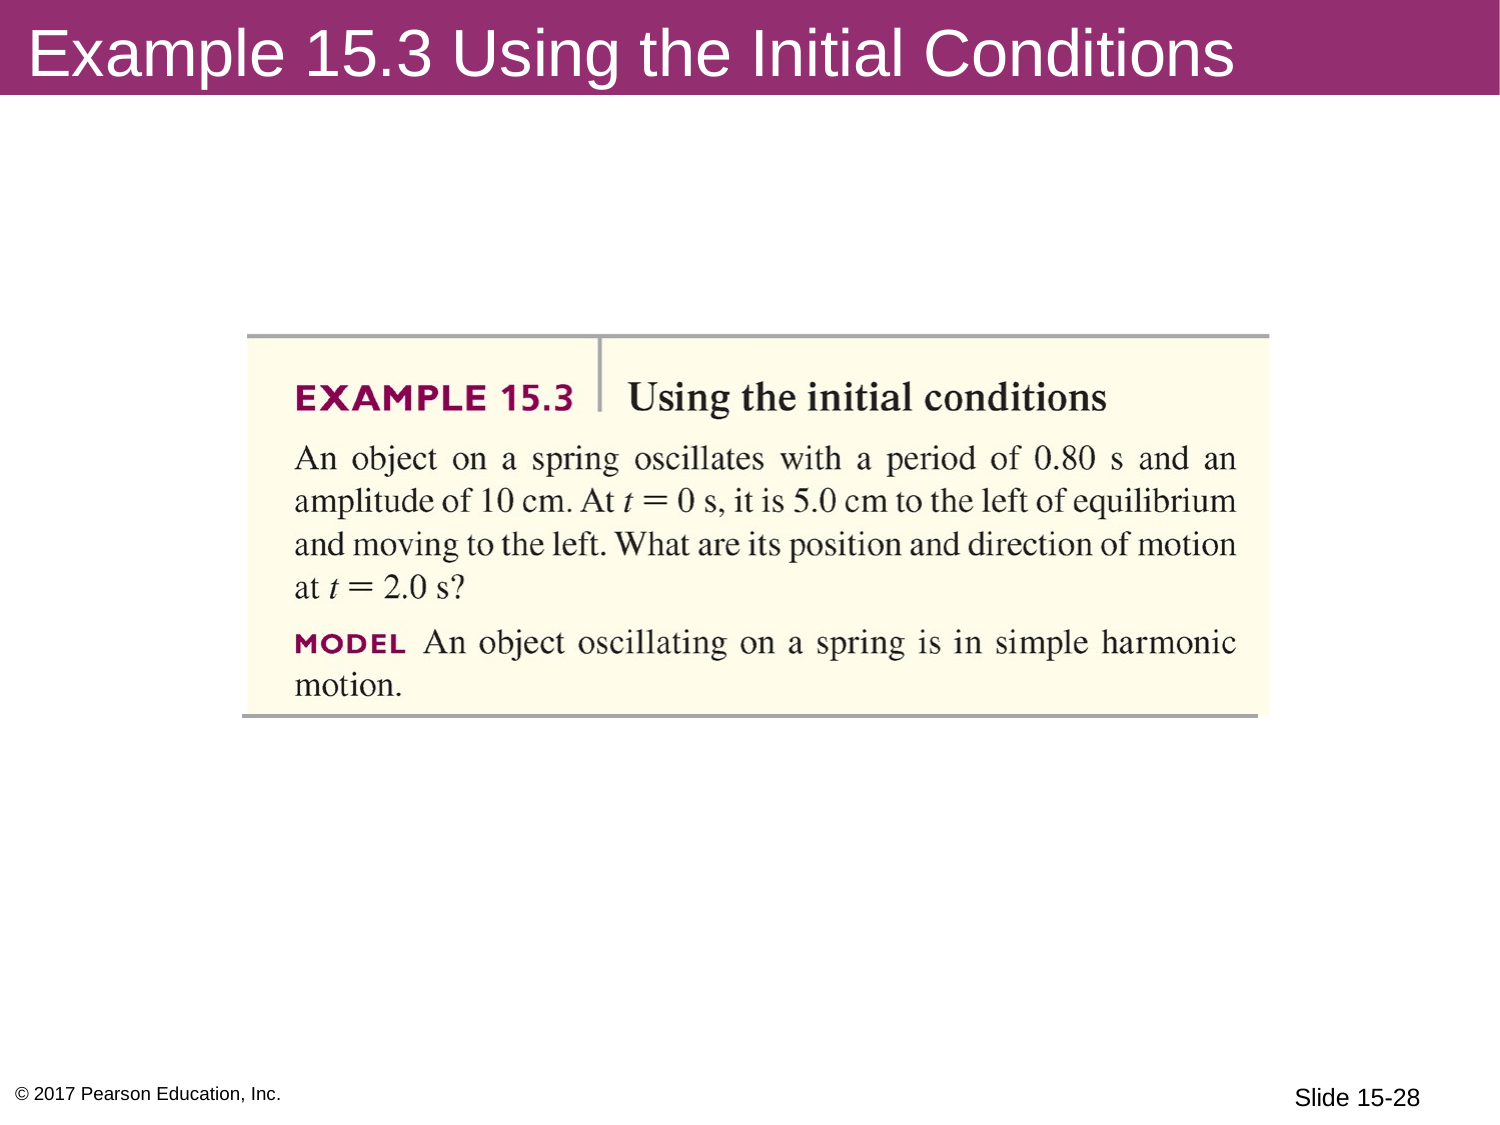

# Example 15.3 Using the Initial Conditions

© 2017 Pearson Education, Inc.
Slide 15-28